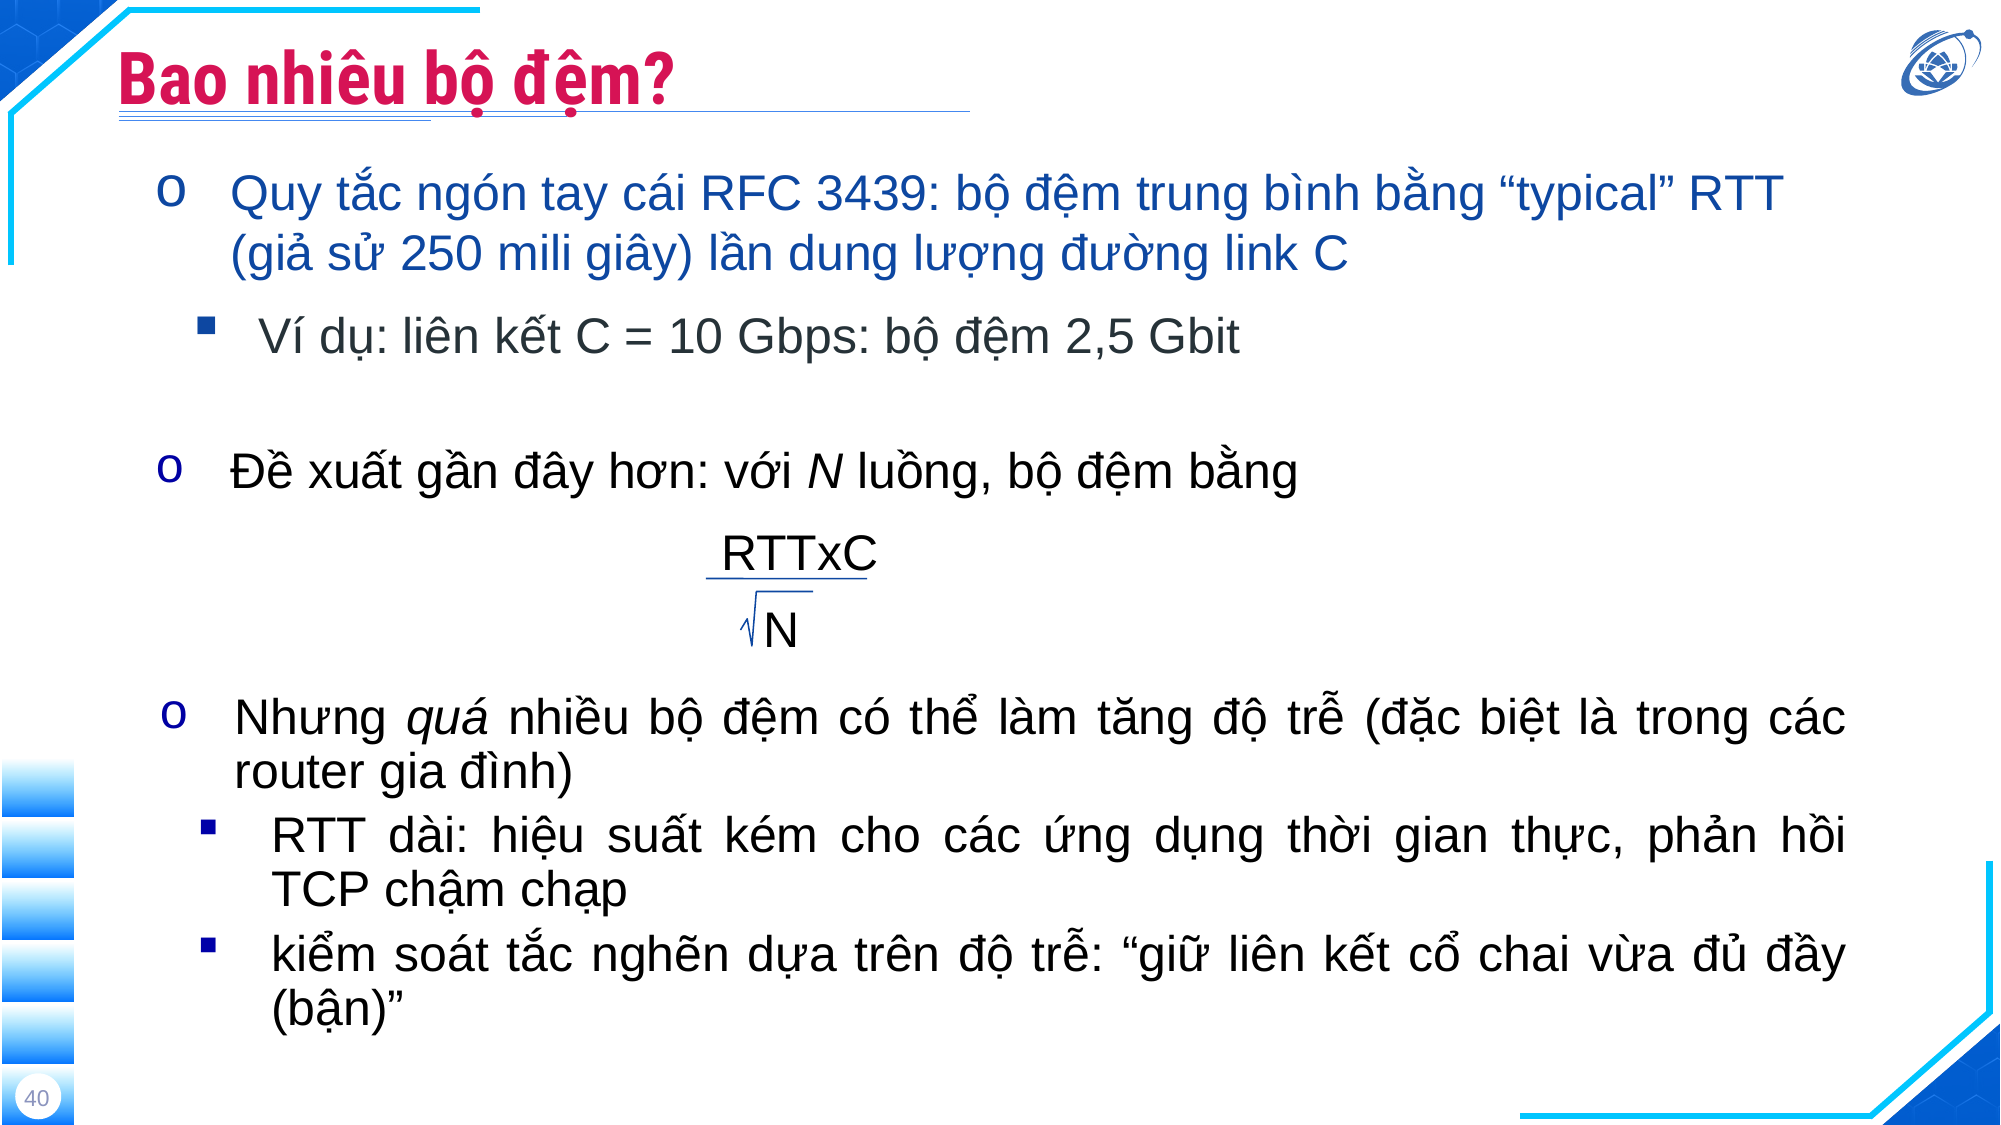

# Bao nhiêu bộ đệm?
Quy tắc ngón tay cái RFC 3439: bộ đệm trung bình bằng “typical” RTT (giả sử 250 mili giây) lần dung lượng đường link C
Ví dụ: liên kết C = 10 Gbps: bộ đệm 2,5 Gbit
Đề xuất gần đây hơn: với N luồng, bộ đệm bằng

RTTxC

N

Nhưng quá nhiều bộ đệm có thể làm tăng độ trễ (đặc biệt là trong các router gia đình)
RTT dài: hiệu suất kém cho các ứng dụng thời gian thực, phản hồi TCP chậm chạp
kiểm soát tắc nghẽn dựa trên độ trễ: “giữ liên kết cổ chai vừa đủ đầy (bận)”
40